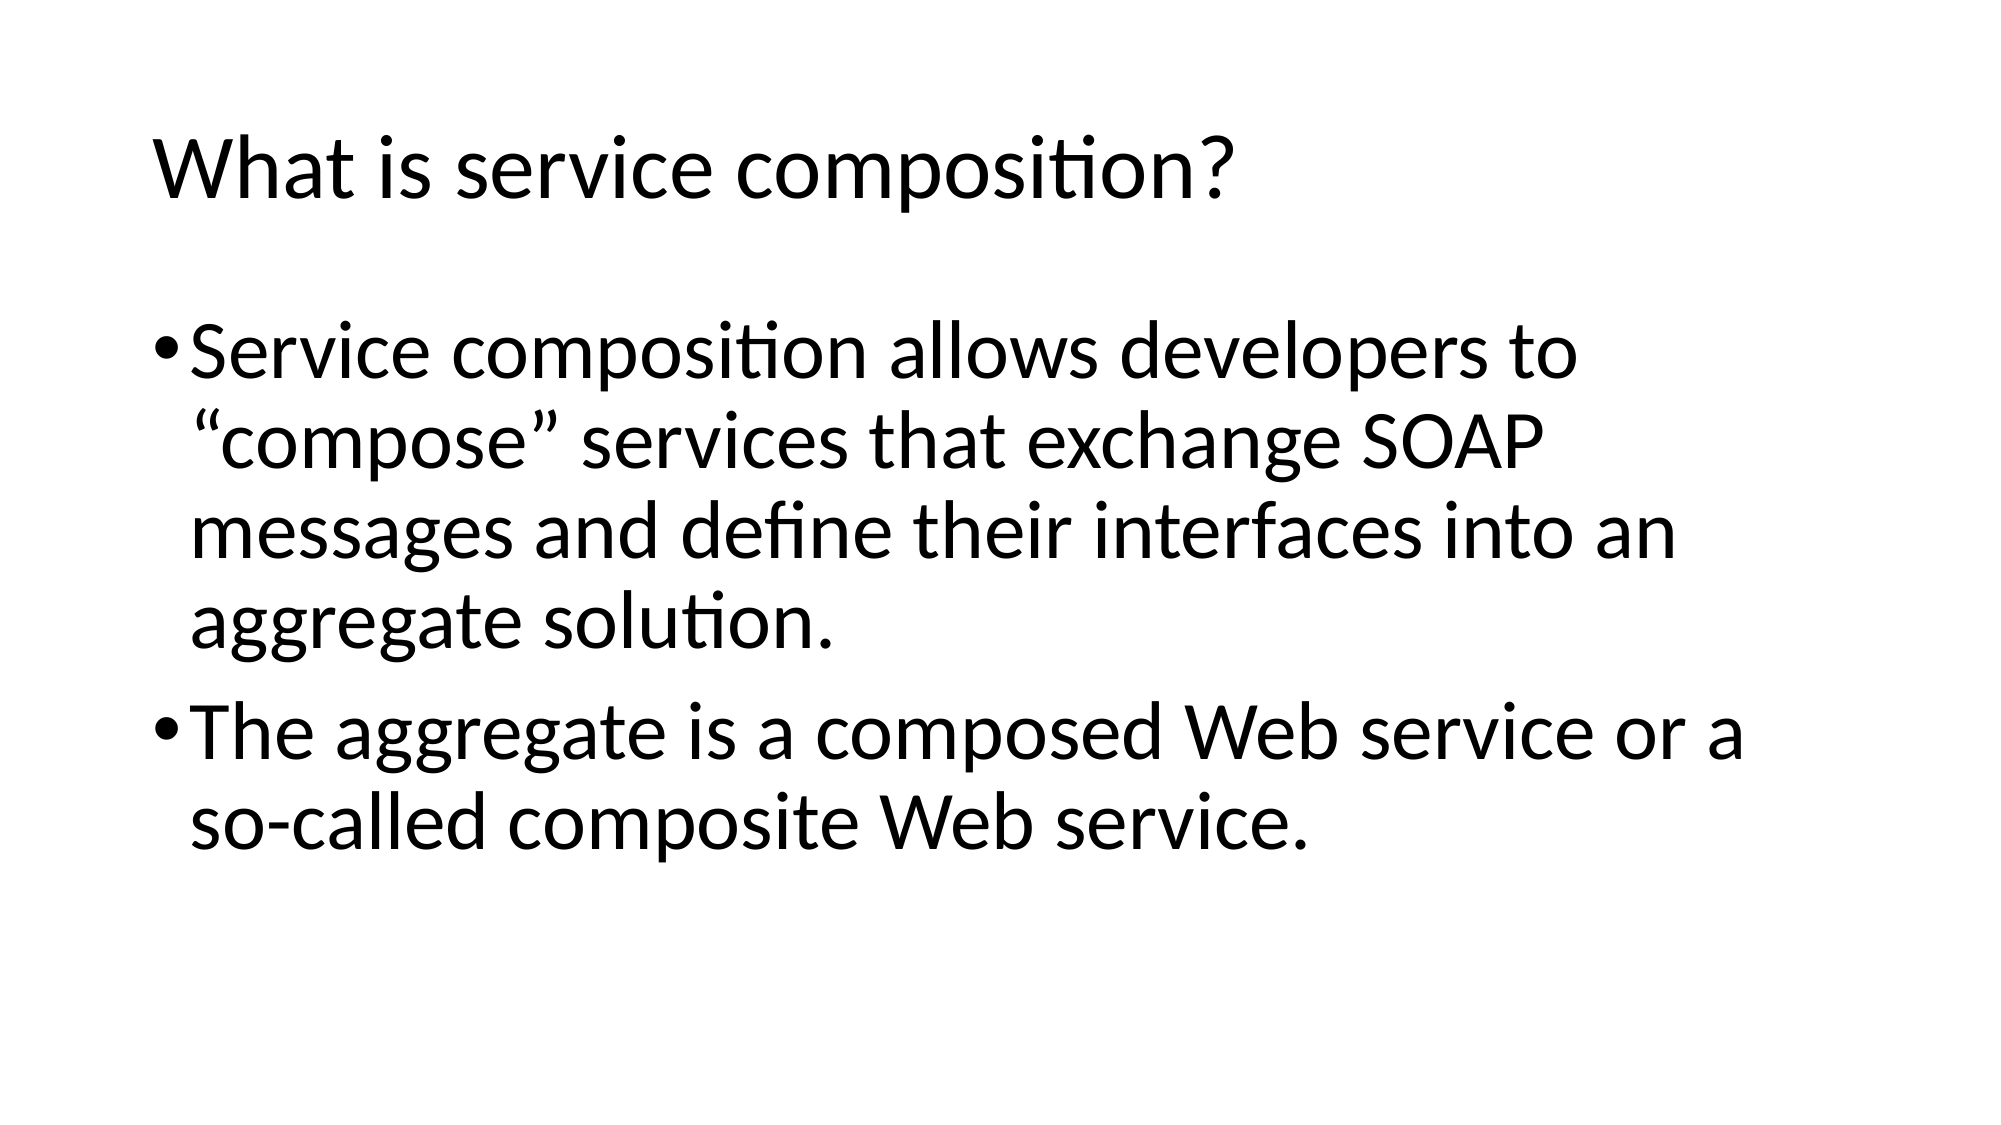

# What is service composition?
Service composition allows developers to “compose” services that exchange SOAP messages and define their interfaces into an aggregate solution.
The aggregate is a composed Web service or a so-called composite Web service.